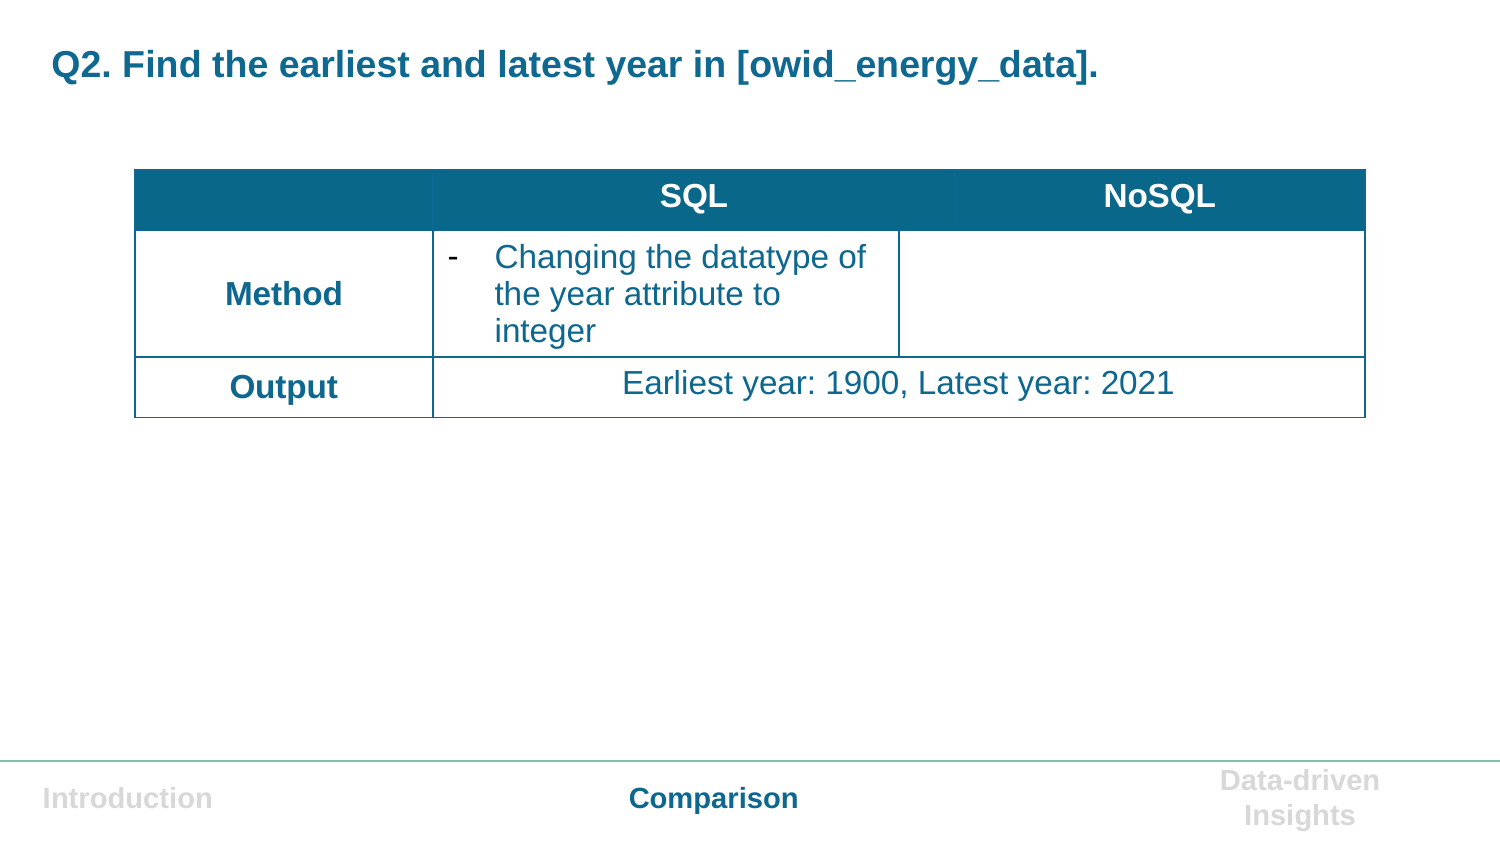

# Q2. Find the earliest and latest year in [owid_energy_data].
|  | SQL |  | NoSQL |
| --- | --- | --- | --- |
| Method | Changing the datatype of the year attribute to integer |  |  |
| Output | Earliest year: 1900, Latest year: 2021 |  |  |